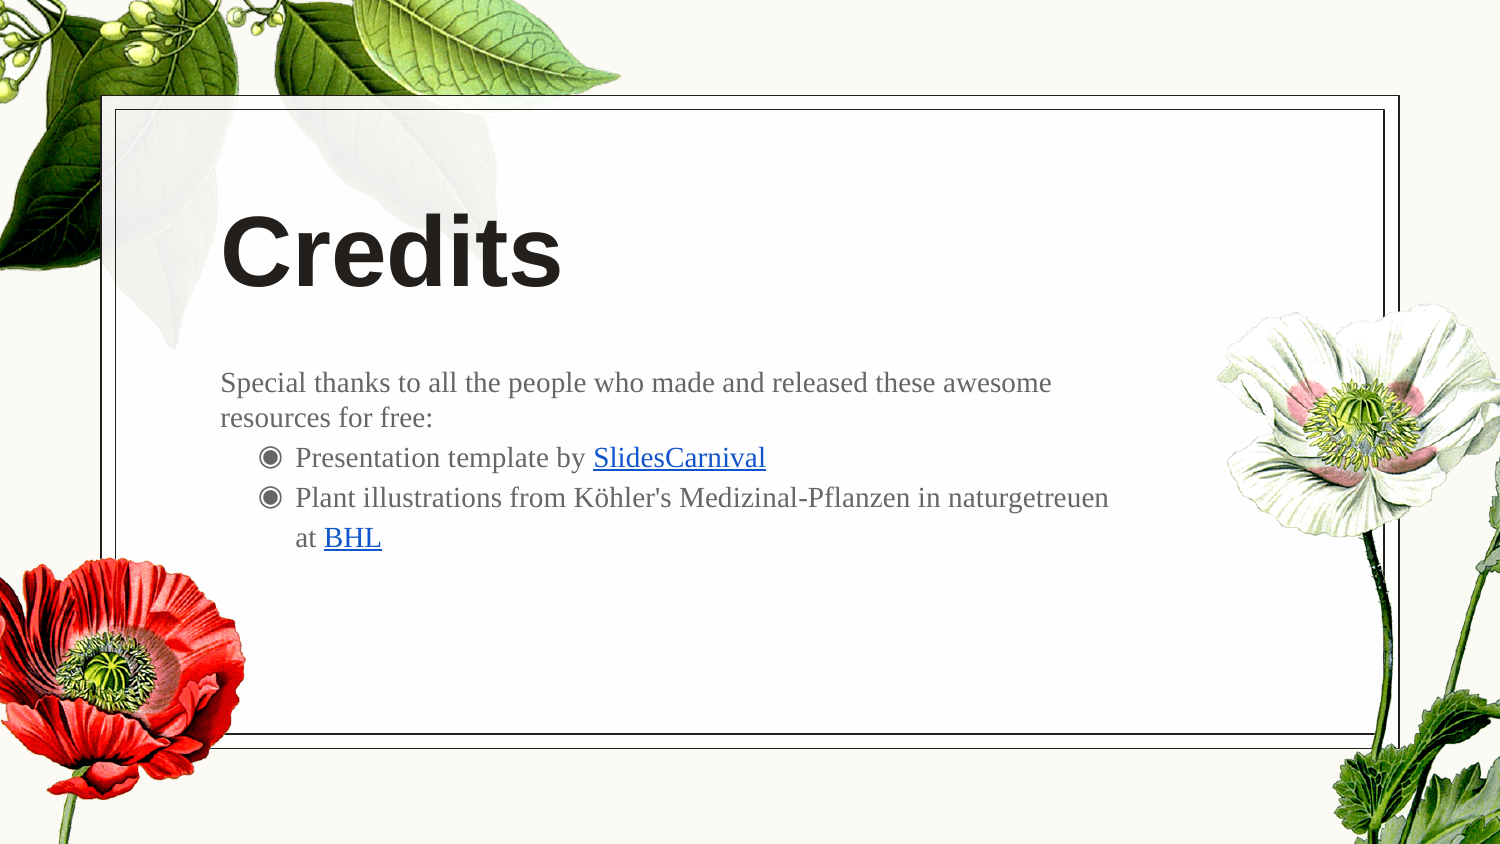

# Credits
Special thanks to all the people who made and released these awesome resources for free:
Presentation template by SlidesCarnival
Plant illustrations from Köhler's Medizinal-Pflanzen in naturgetreuen at BHL